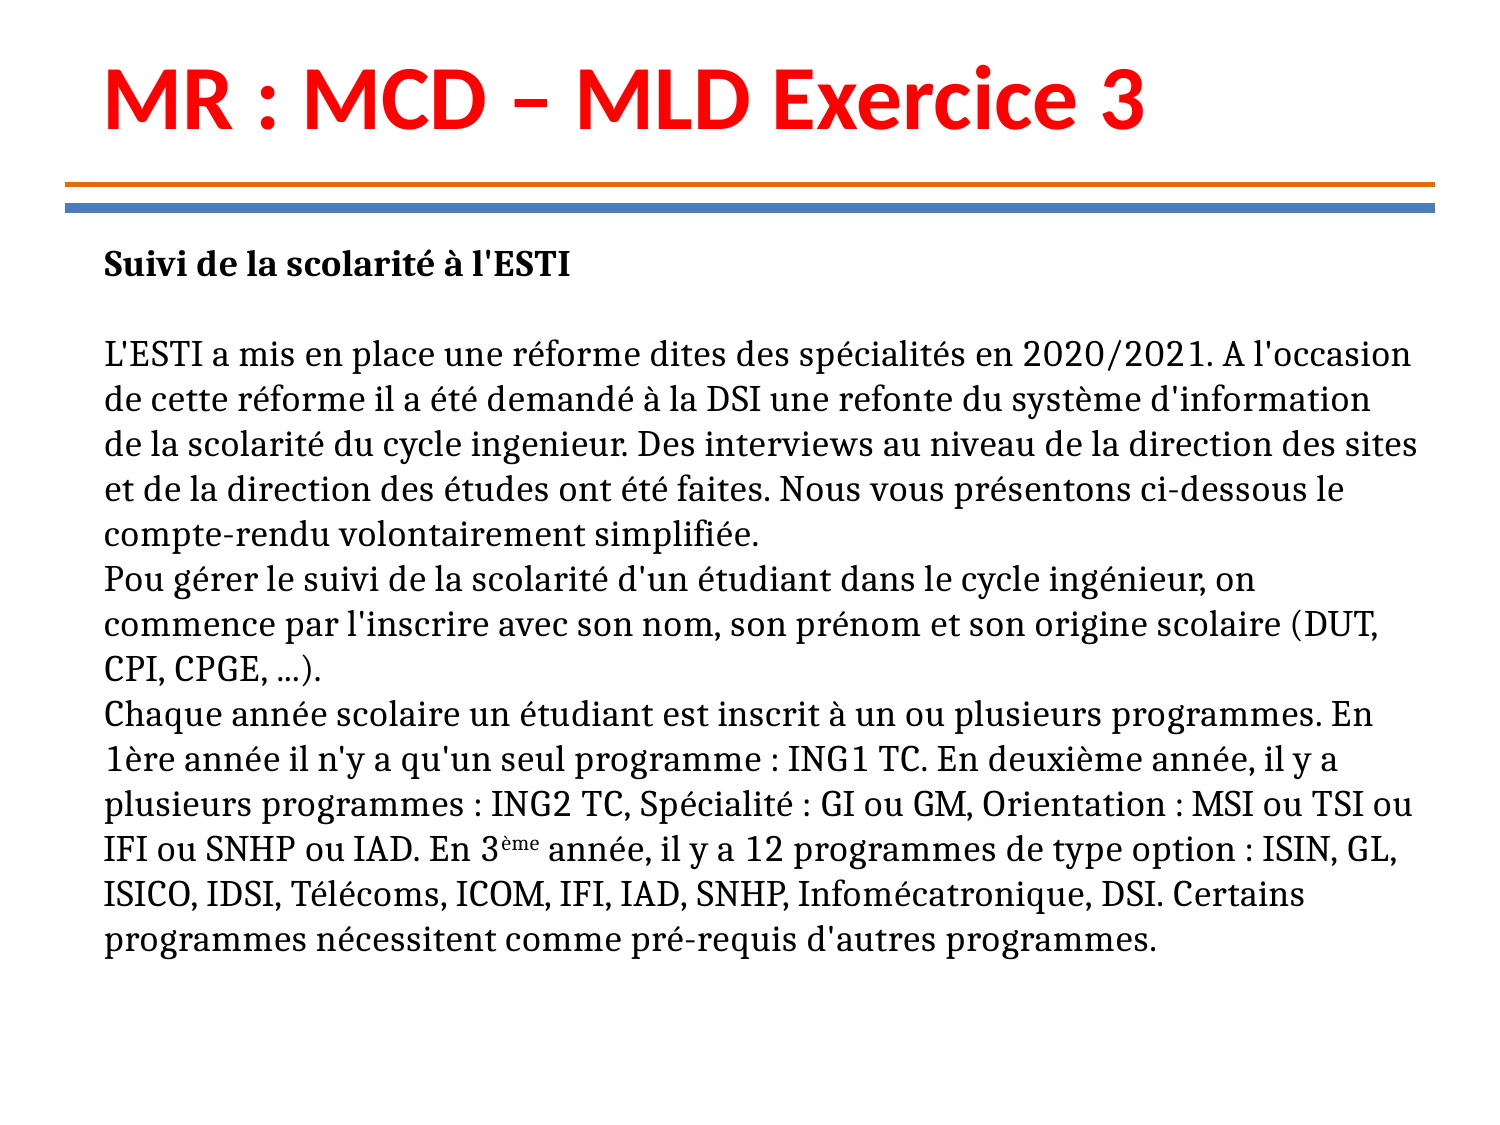

MR : MCD – MLD Exercice 3
Suivi de la scolarité à l'ESTI

L'ESTI a mis en place une réforme dites des spécialités en 2020/2021. A l'occasion de cette réforme il a été demandé à la DSI une refonte du système d'information de la scolarité du cycle ingenieur. Des interviews au niveau de la direction des sites et de la direction des études ont été faites. Nous vous présentons ci-dessous le compte-rendu volontairement simplifiée.
Pou gérer le suivi de la scolarité d'un étudiant dans le cycle ingénieur, on commence par l'inscrire avec son nom, son prénom et son origine scolaire (DUT, CPI, CPGE, ...).
Chaque année scolaire un étudiant est inscrit à un ou plusieurs programmes. En 1ère année il n'y a qu'un seul programme : ING1 TC. En deuxième année, il y a plusieurs programmes : ING2 TC, Spécialité : GI ou GM, Orientation : MSI ou TSI ou IFI ou SNHP ou IAD. En 3ème année, il y a 12 programmes de type option : ISIN, GL, ISICO, IDSI, Télécoms, ICOM, IFI, IAD, SNHP, Infomécatronique, DSI. Certains programmes nécessitent comme pré-requis d'autres programmes.